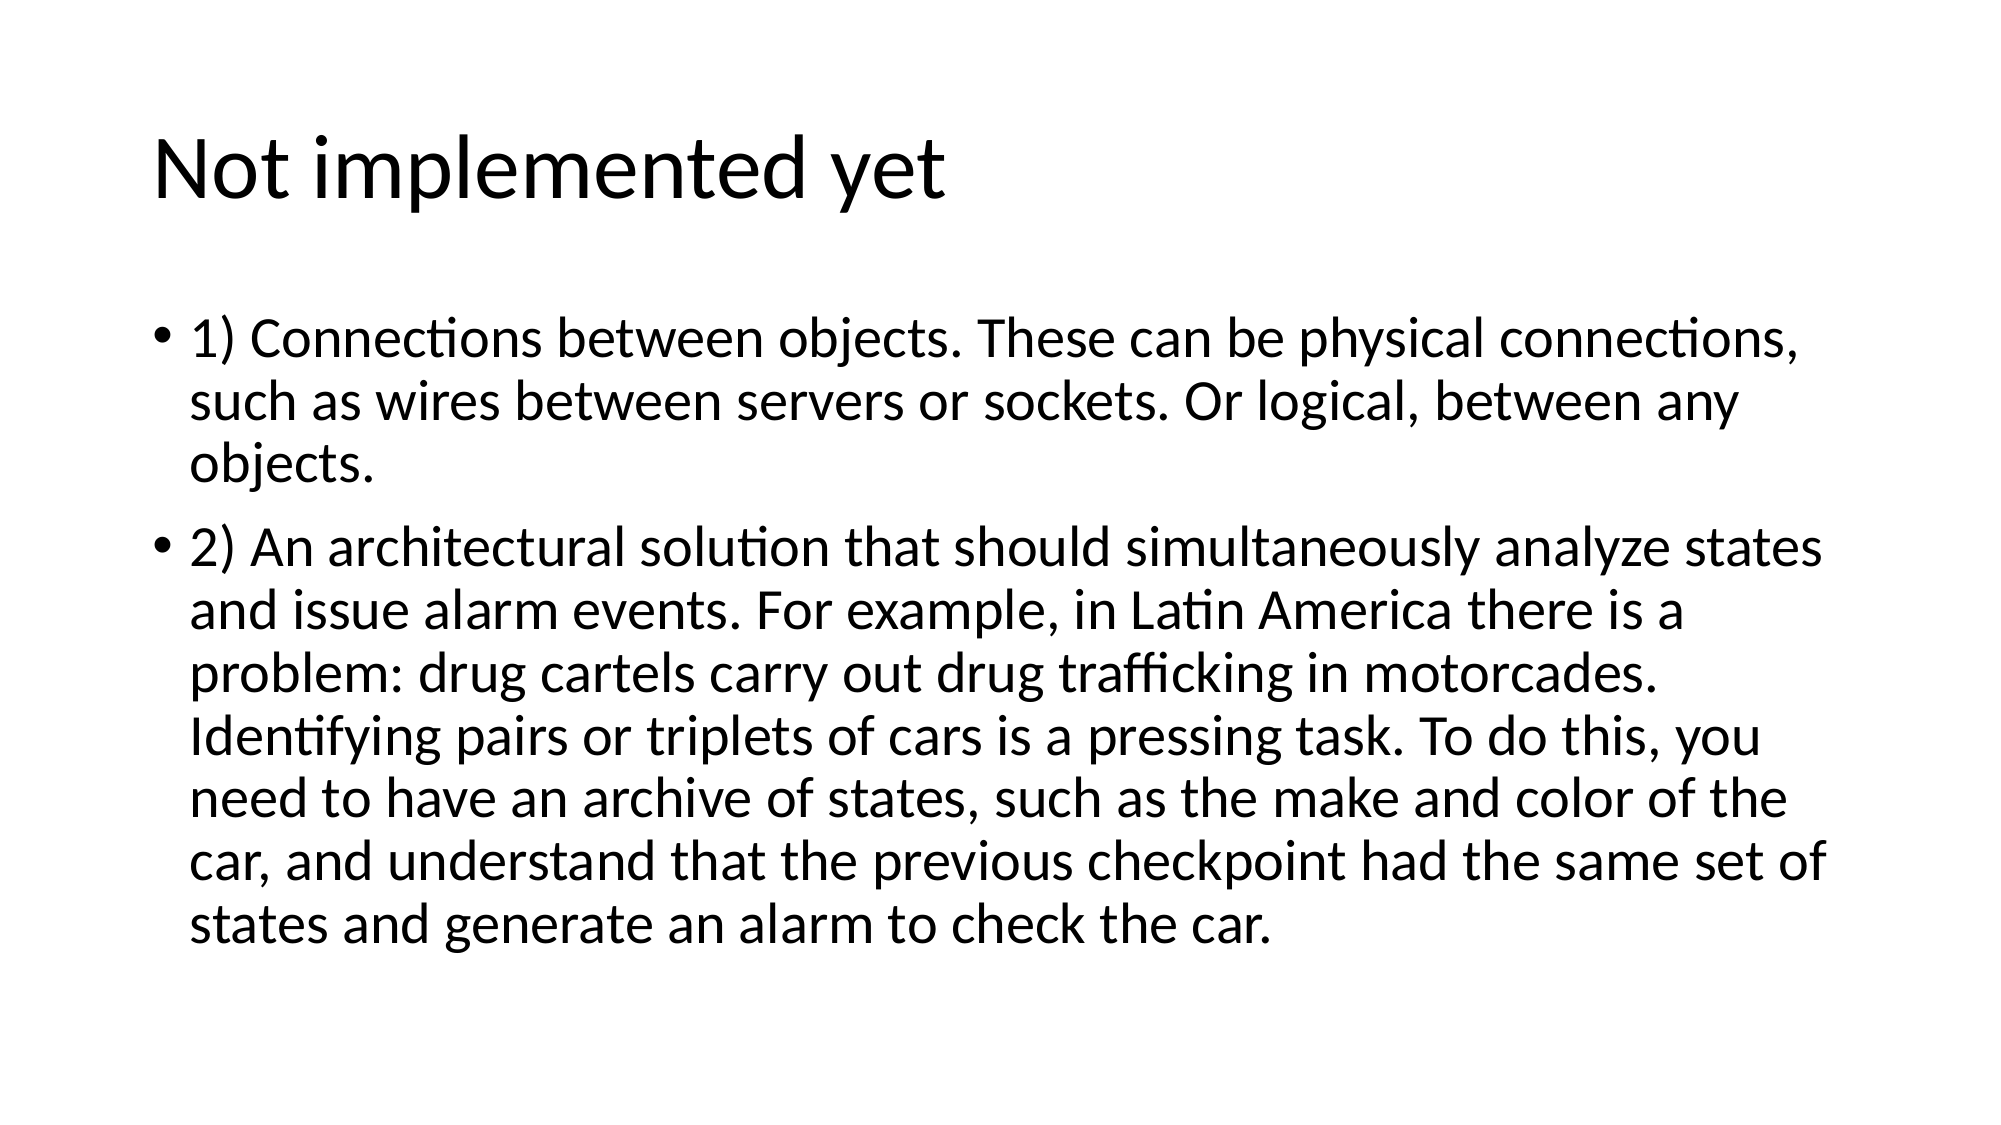

# Not implemented yet
1) Connections between objects. These can be physical connections, such as wires between servers or sockets. Or logical, between any objects.
2) An architectural solution that should simultaneously analyze states and issue alarm events. For example, in Latin America there is a problem: drug cartels carry out drug trafficking in motorcades. Identifying pairs or triplets of cars is a pressing task. To do this, you need to have an archive of states, such as the make and color of the car, and understand that the previous checkpoint had the same set of states and generate an alarm to check the car.